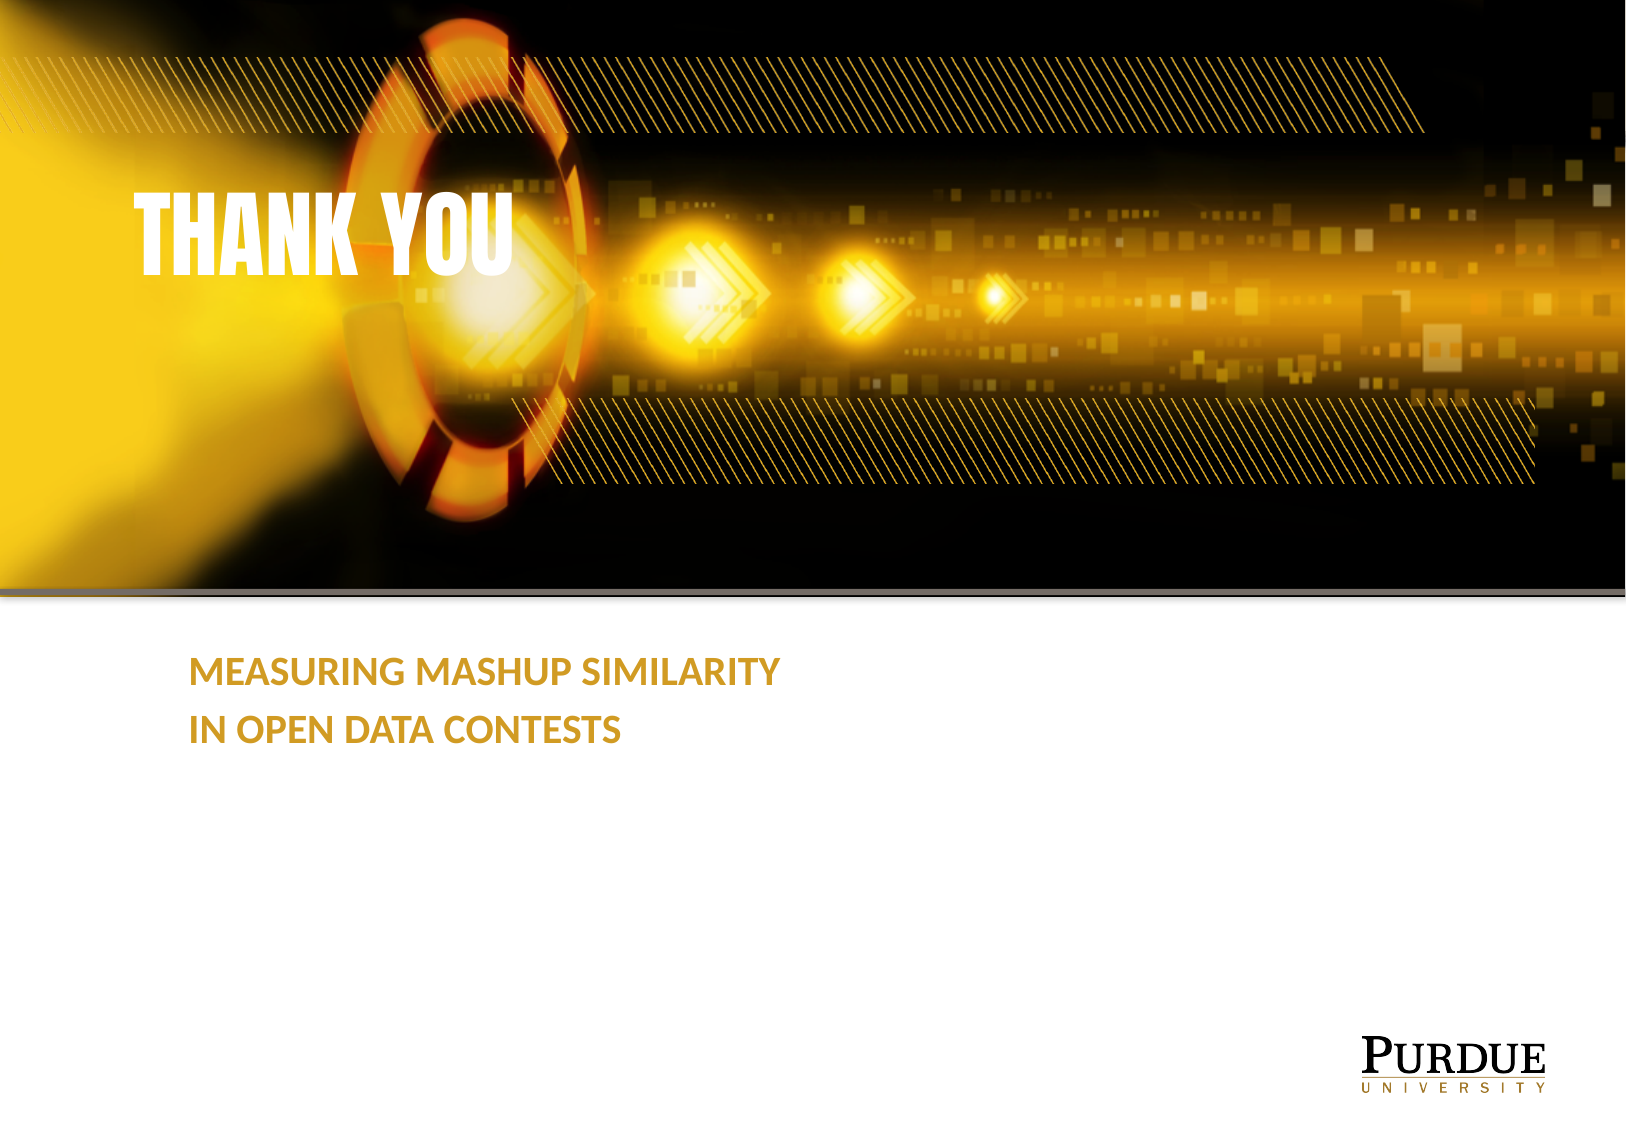

# Thank you
MEASURING MASHUP SIMILARITY
IN OPEN DATA CONTESTS